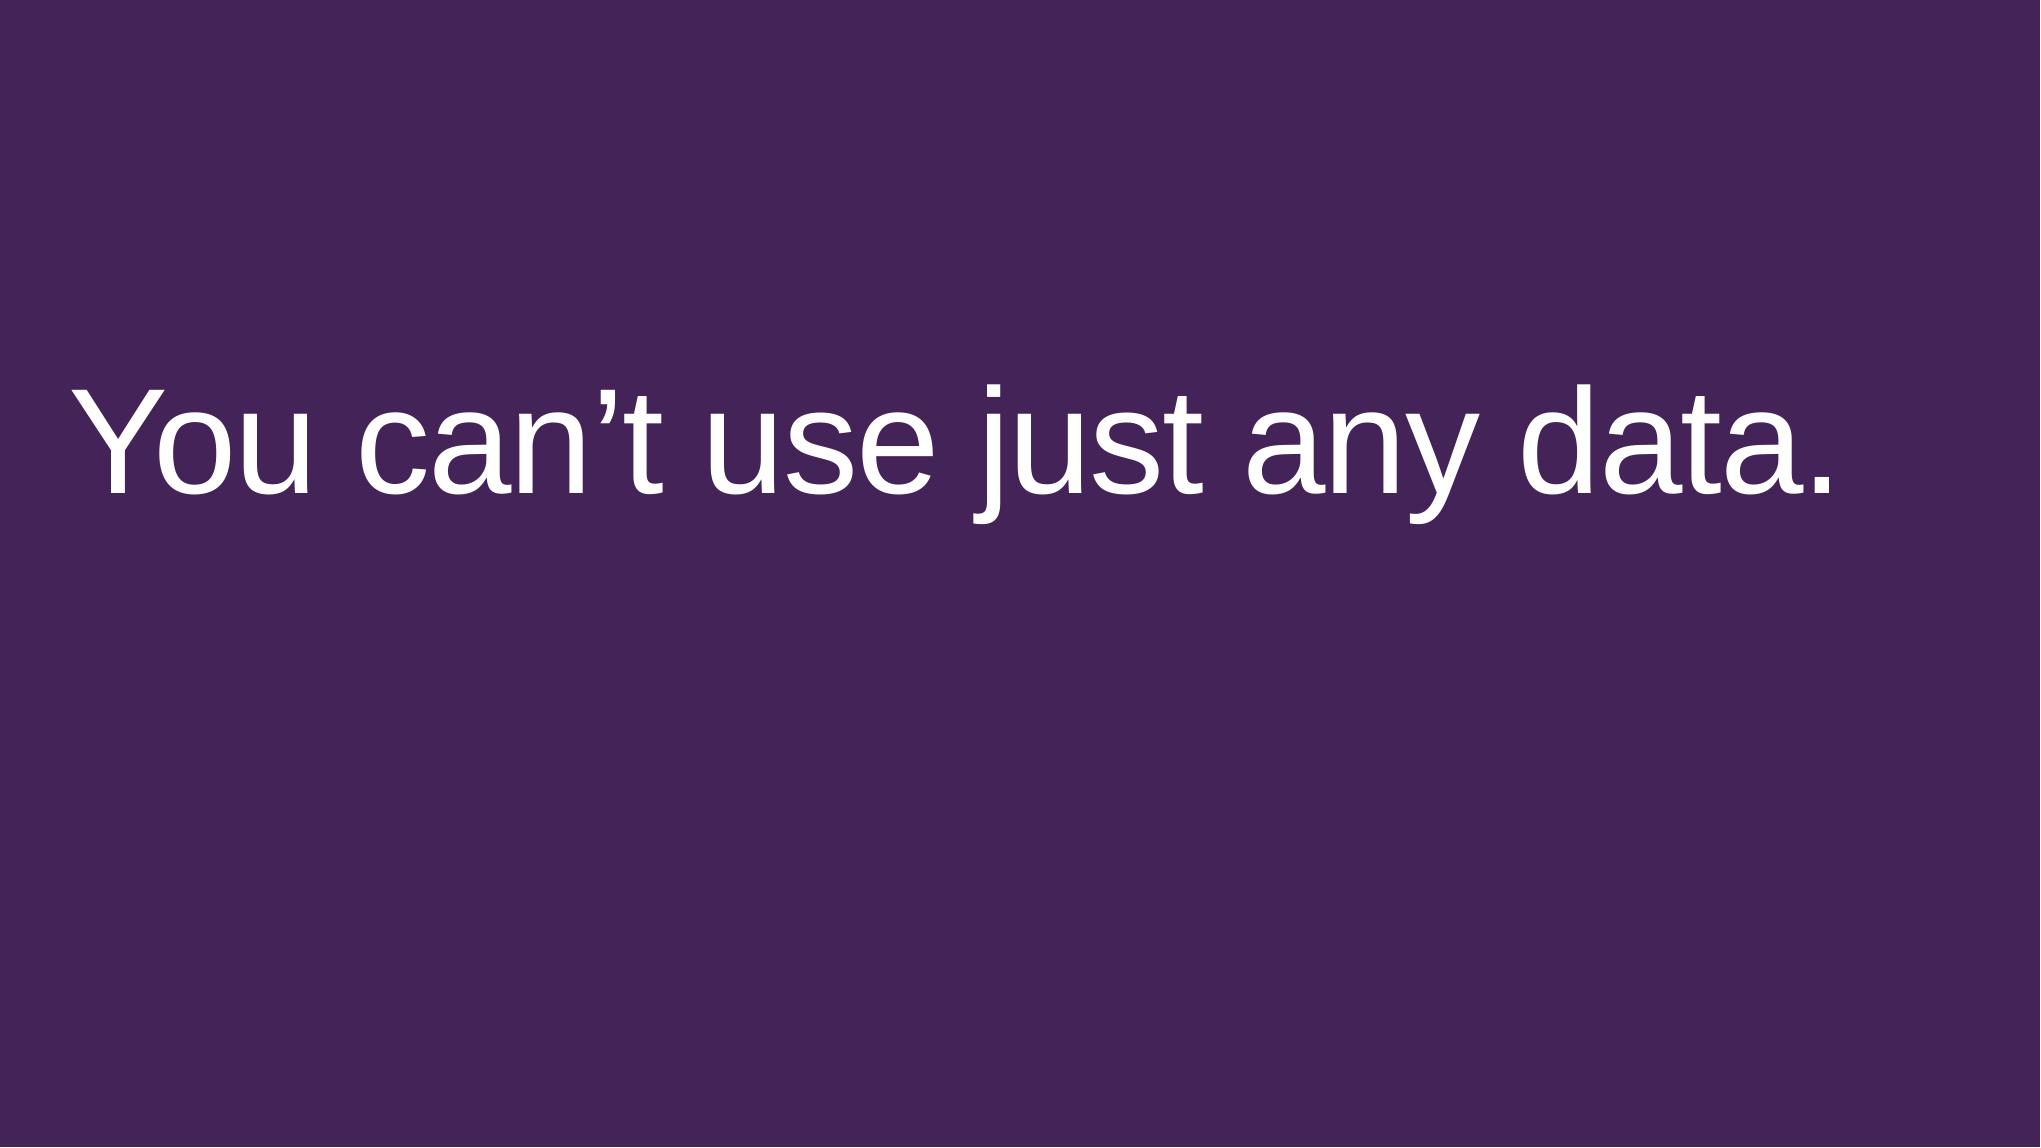

# You can’t use just any data.